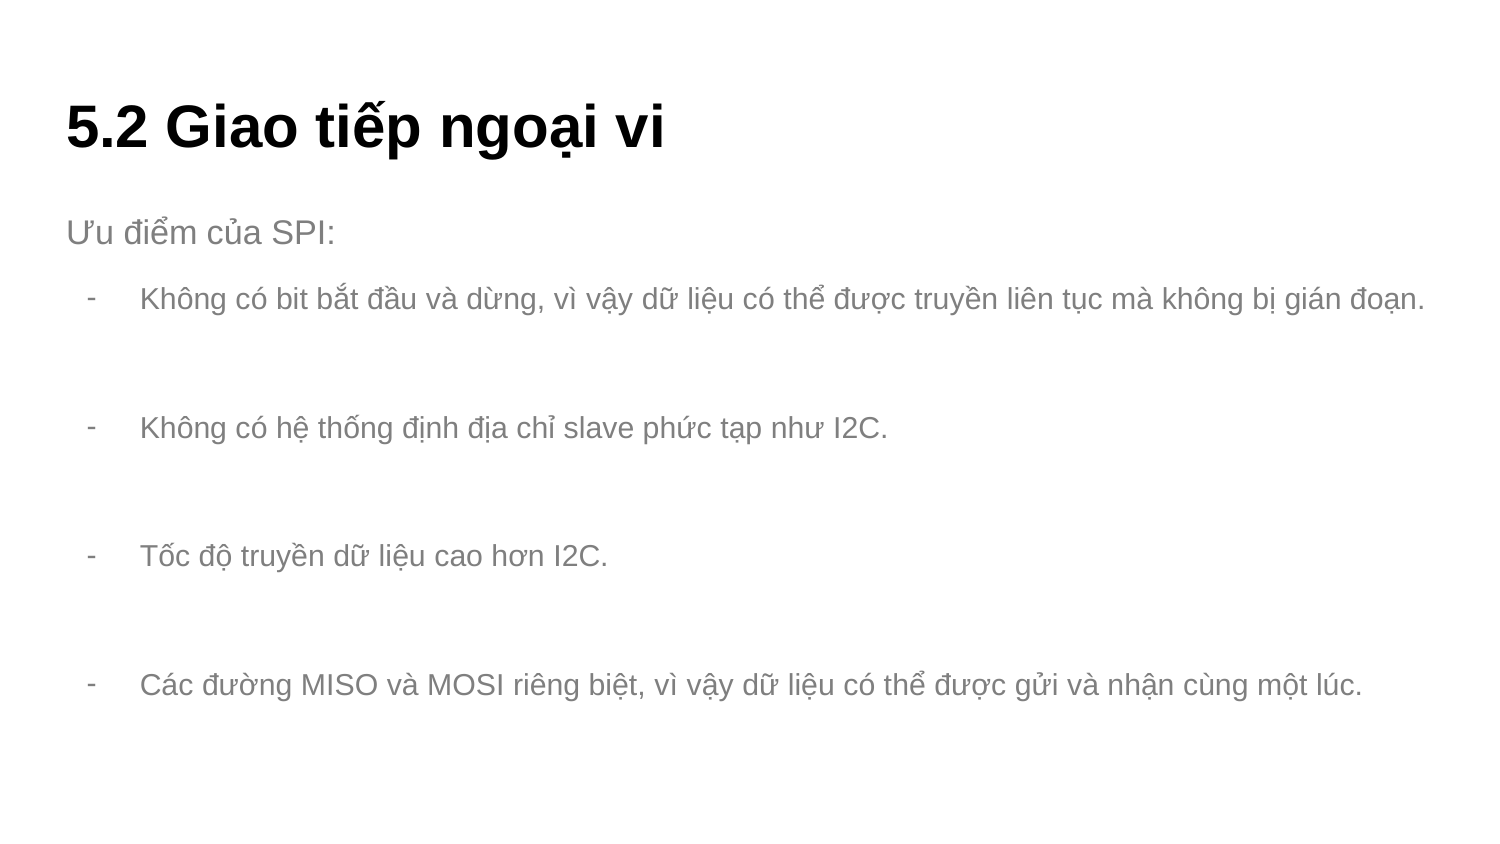

# 5.2 Giao tiếp ngoại vi
Ưu điểm của SPI:
Không có bit bắt đầu và dừng, vì vậy dữ liệu có thể được truyền liên tục mà không bị gián đoạn.

Không có hệ thống định địa chỉ slave phức tạp như I2C.

Tốc độ truyền dữ liệu cao hơn I2C.

Các đường MISO và MOSI riêng biệt, vì vậy dữ liệu có thể được gửi và nhận cùng một lúc.